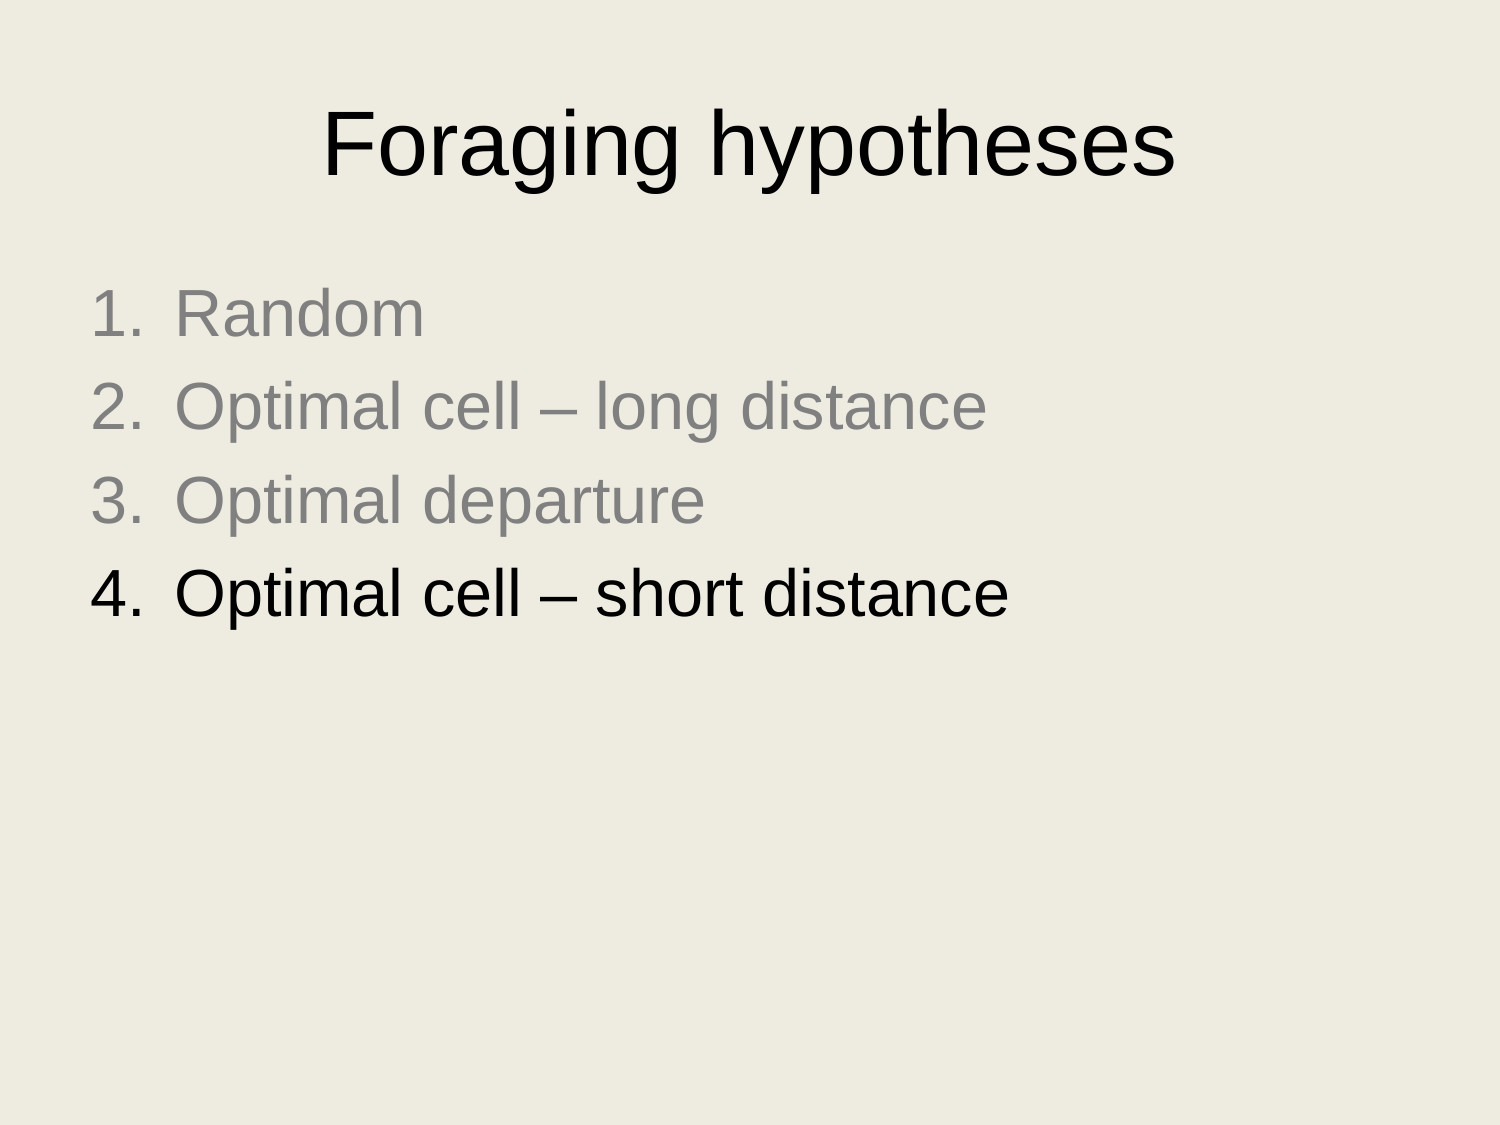

# Foraging hypotheses
Random
Optimal cell – long distance
Optimal departure
Optimal cell – short distance